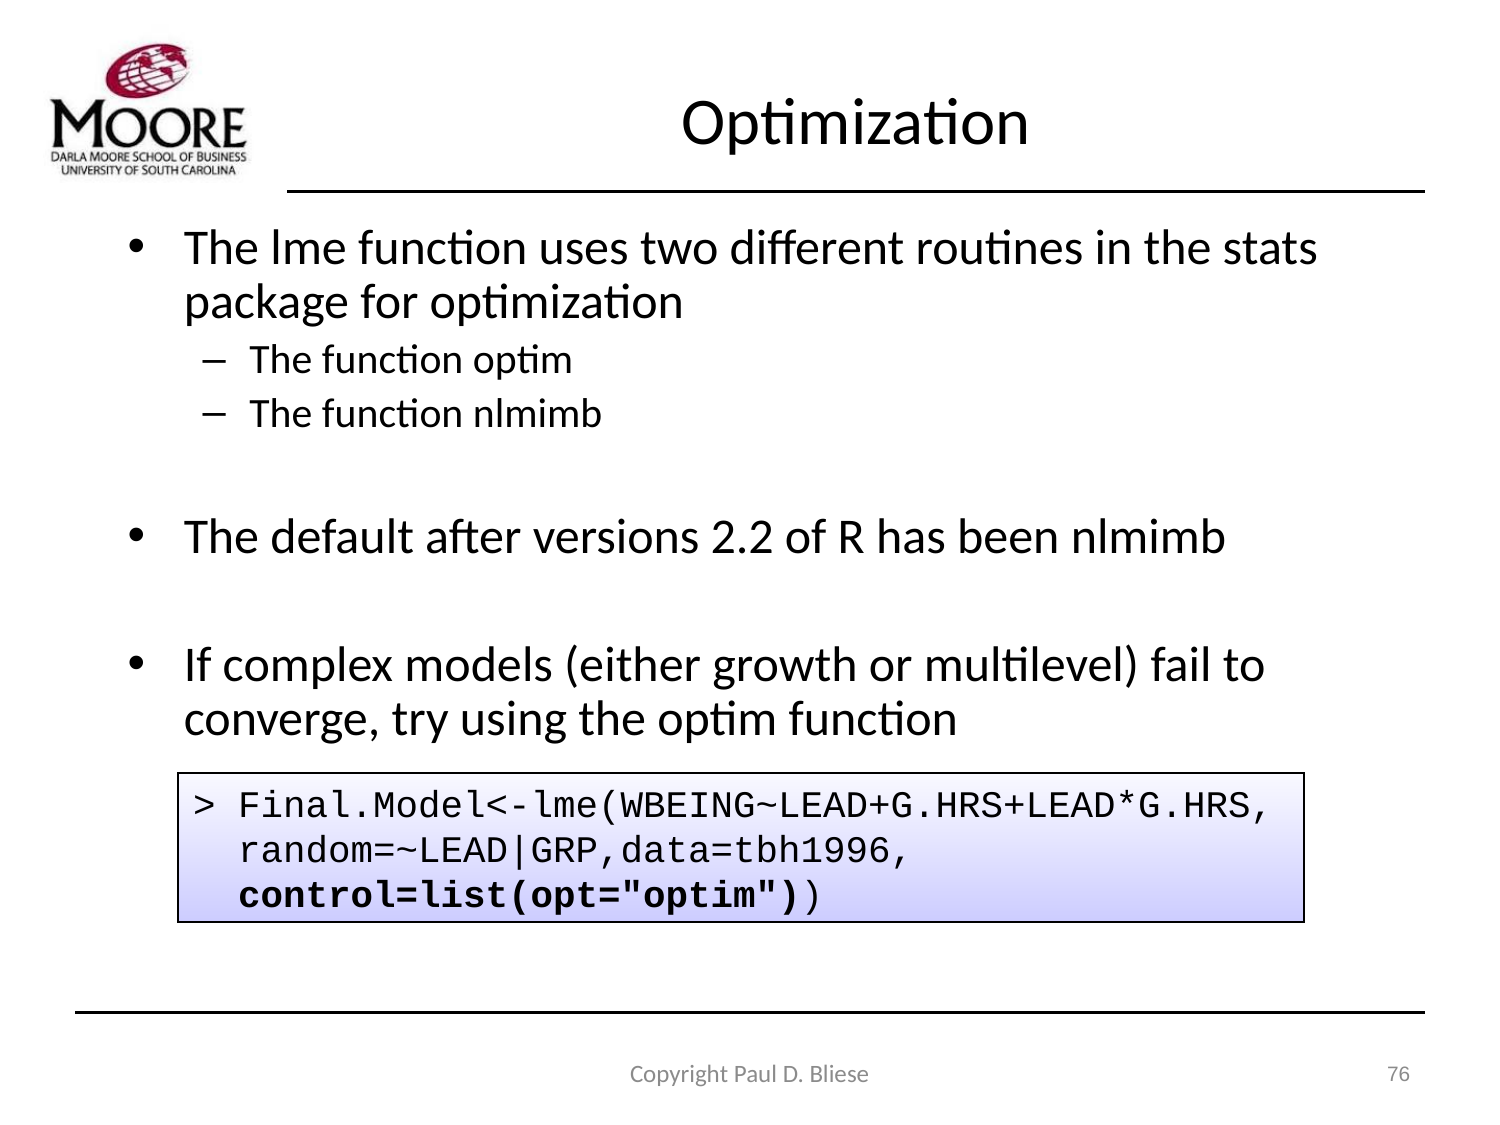

# Optimization
The lme function uses two different routines in the stats package for optimization
The function optim
The function nlmimb

The default after versions 2.2 of R has been nlmimb

If complex models (either growth or multilevel) fail to converge, try using the optim function

> Final.Model<-lme(WBEING~LEAD+G.HRS+LEAD*G.HRS,
  random=~LEAD|GRP,data=tbh1996,
  control=list(opt="optim"))
Copyright Paul D. Bliese
76